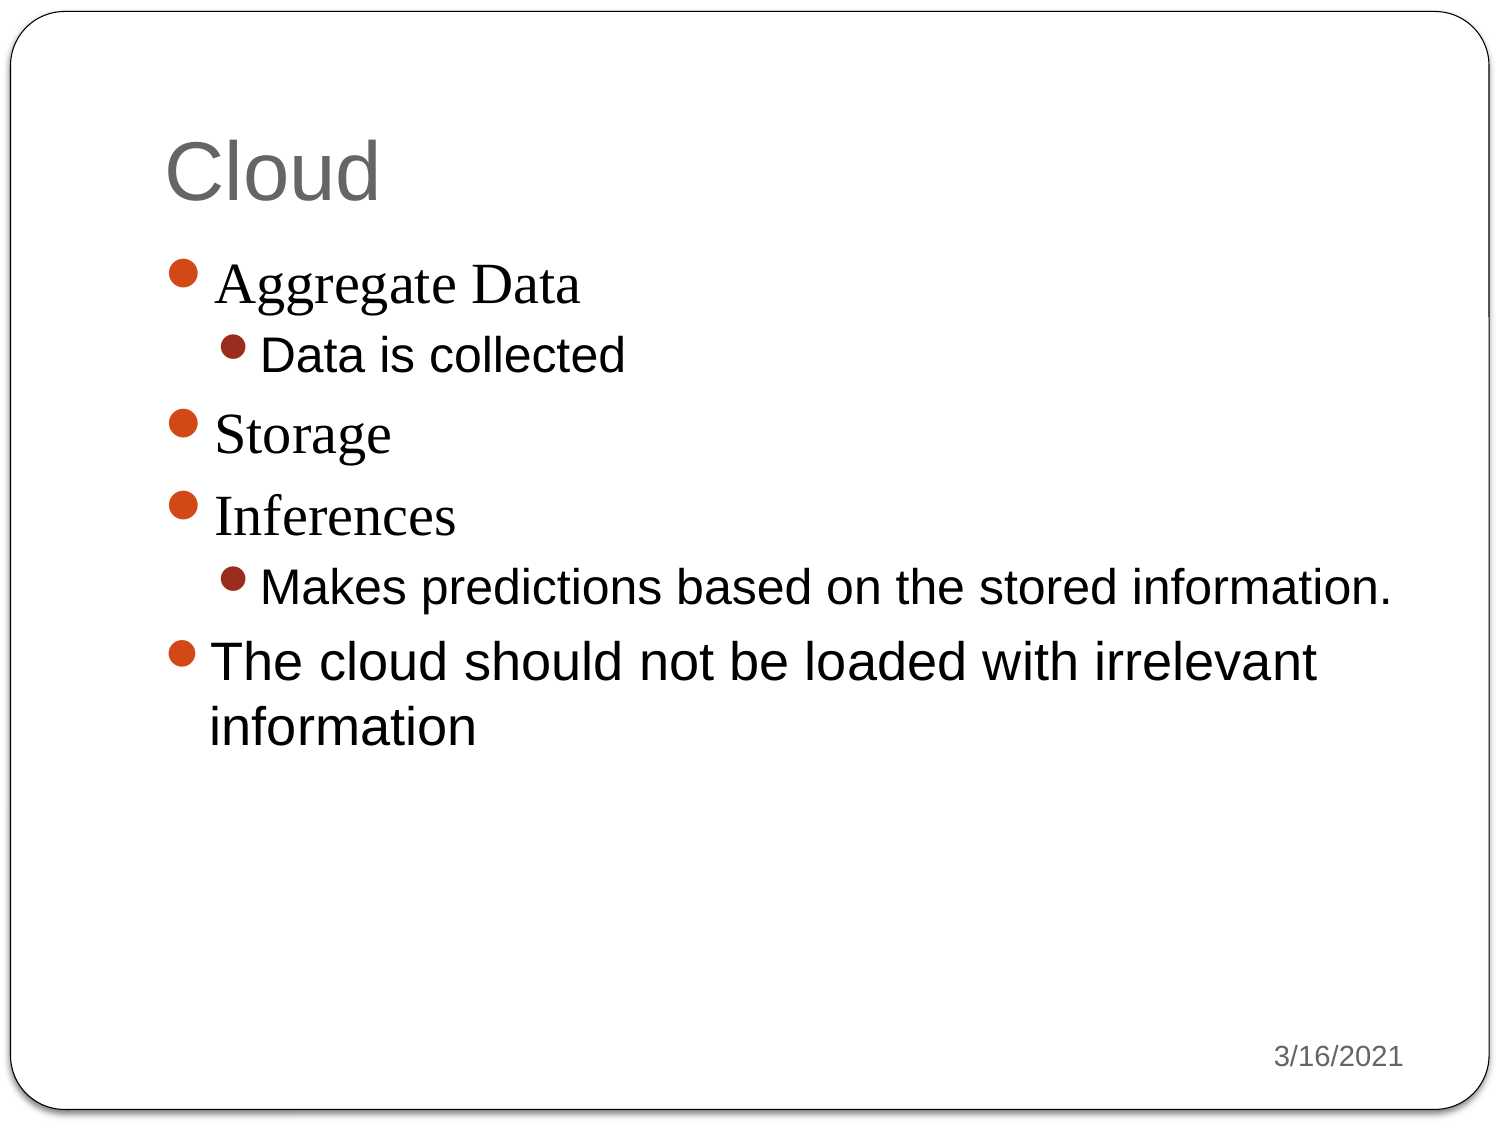

# Cloud
Aggregate Data
Data is collected
Storage
Inferences
Makes predictions based on the stored information.
The cloud should not be loaded with irrelevant information
3/16/2021